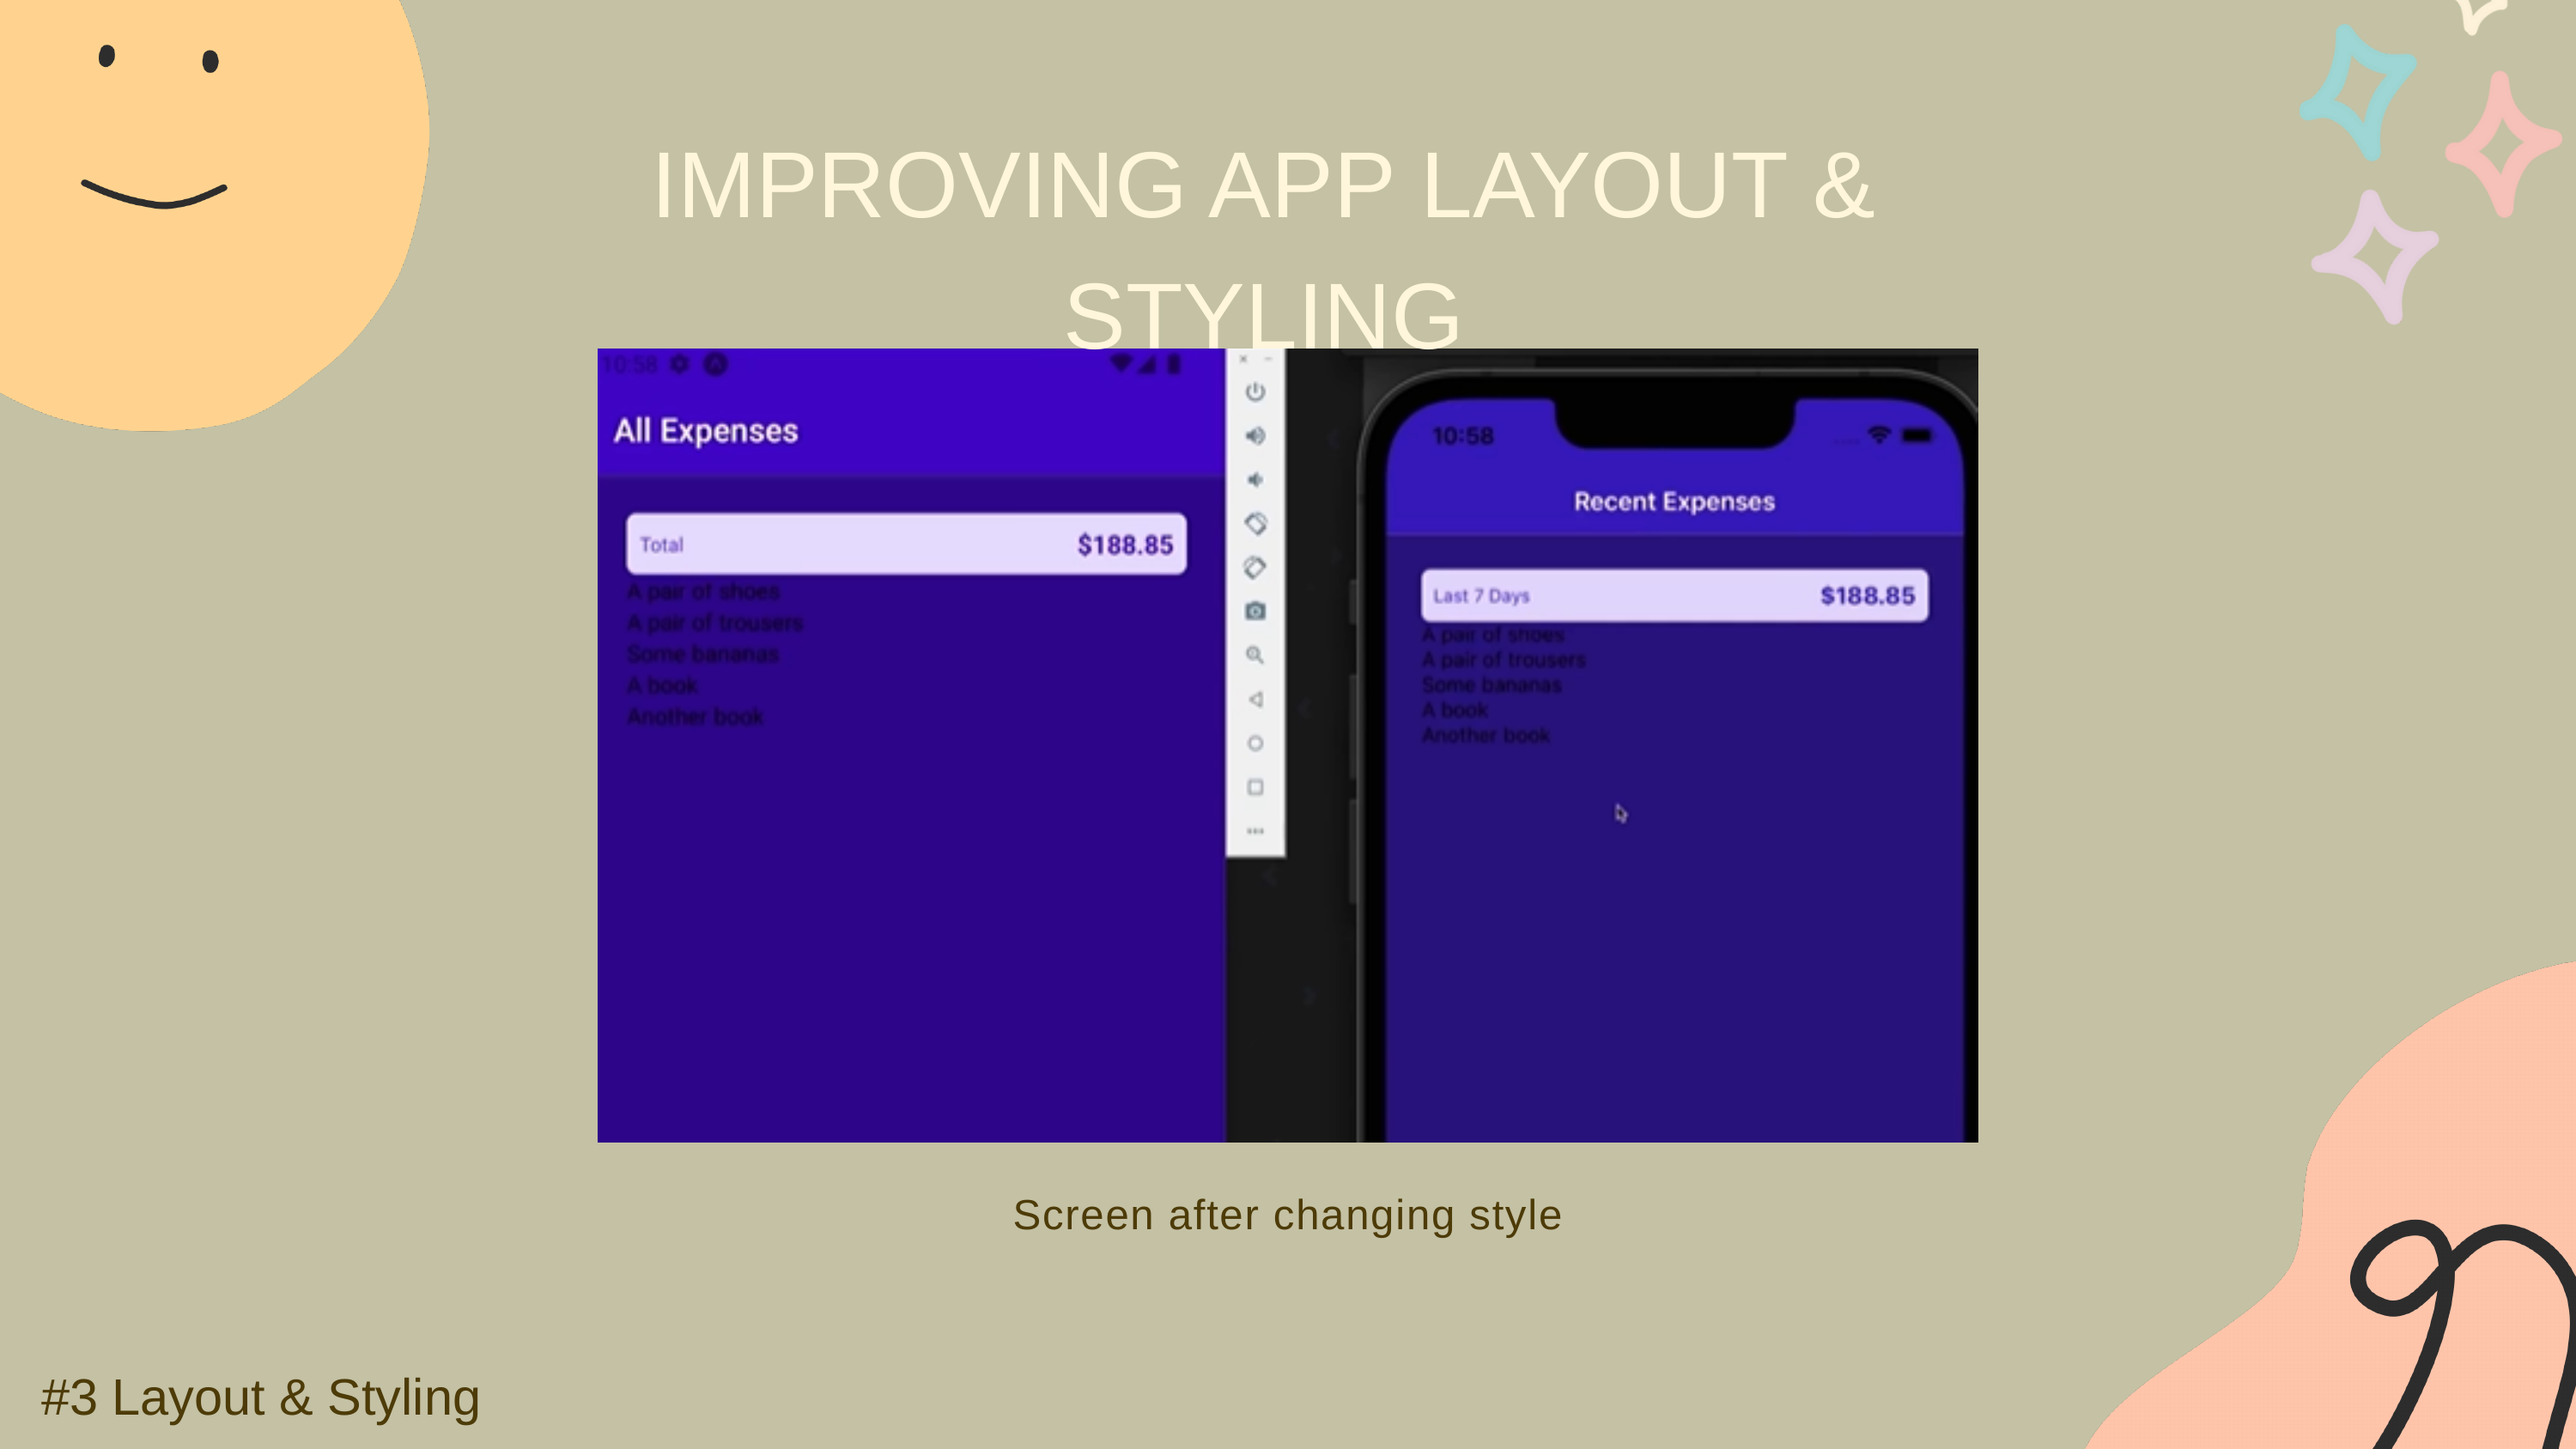

IMPROVING APP LAYOUT & STYLING

Screen after changing style
#3 Layout & Styling